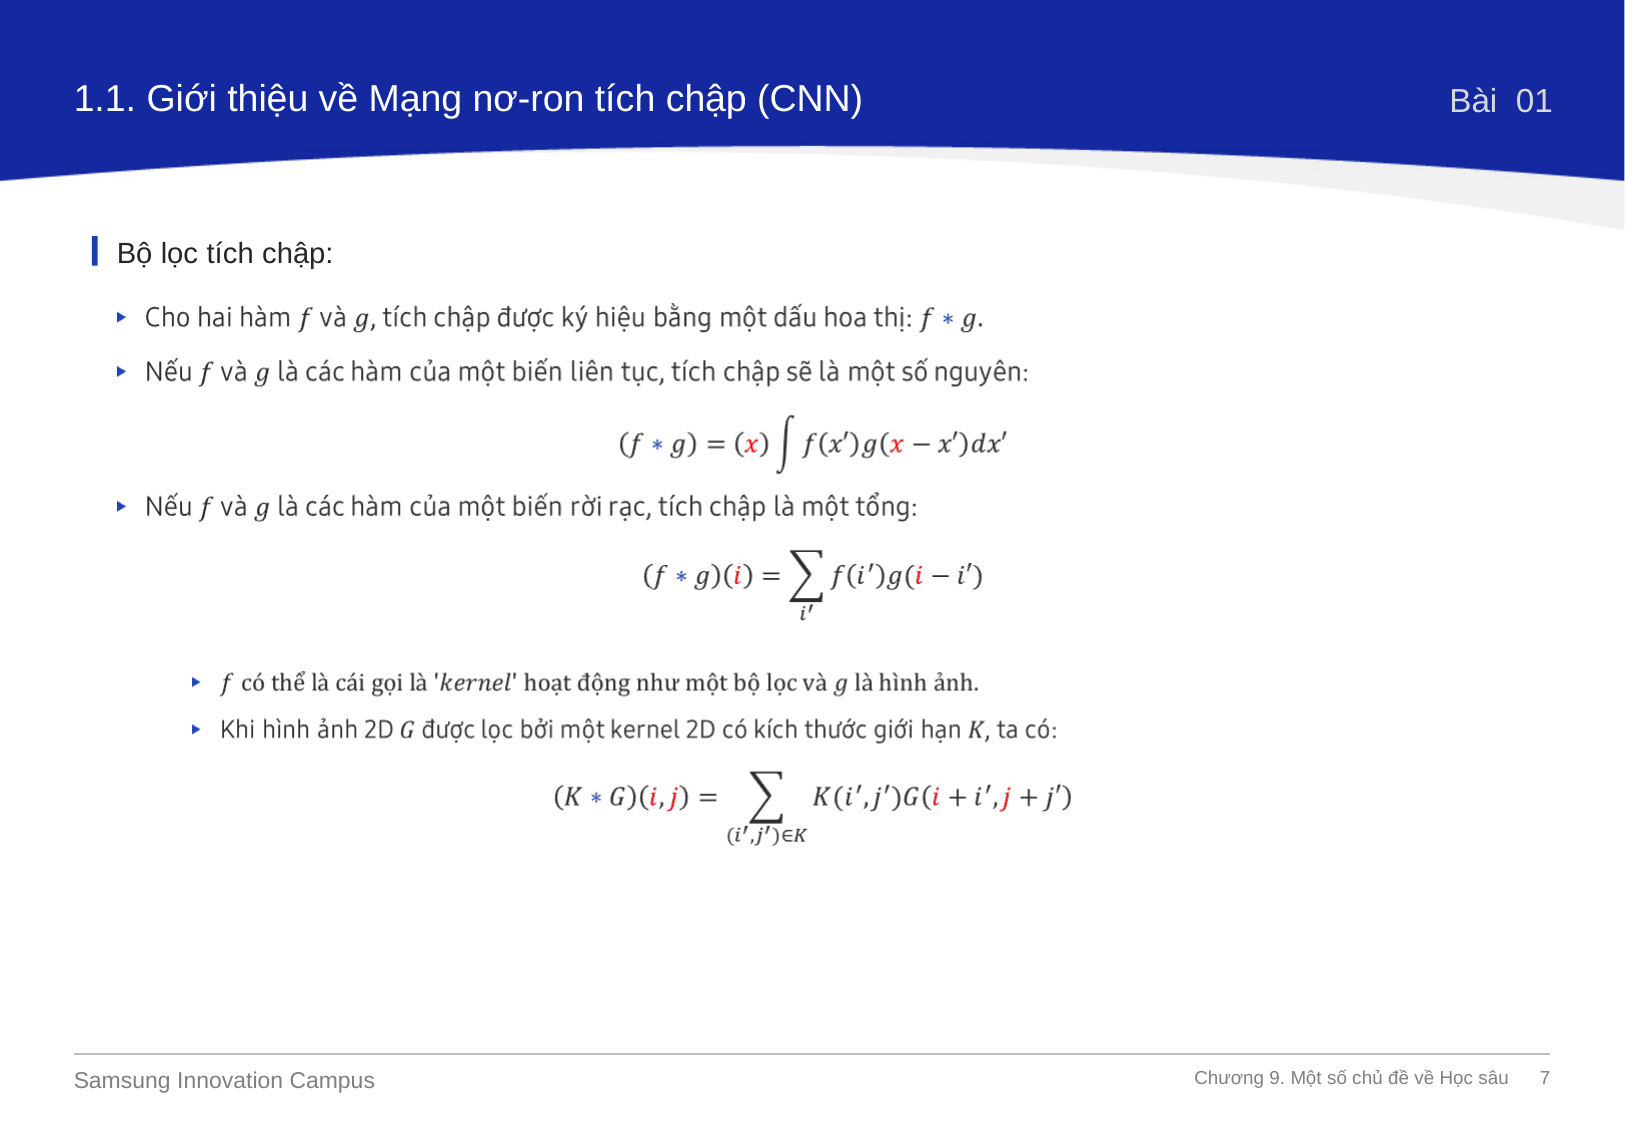

1.1. Giới thiệu về Mạng nơ-ron tích chập (CNN)
Bài  01
Bộ lọc tích chập: